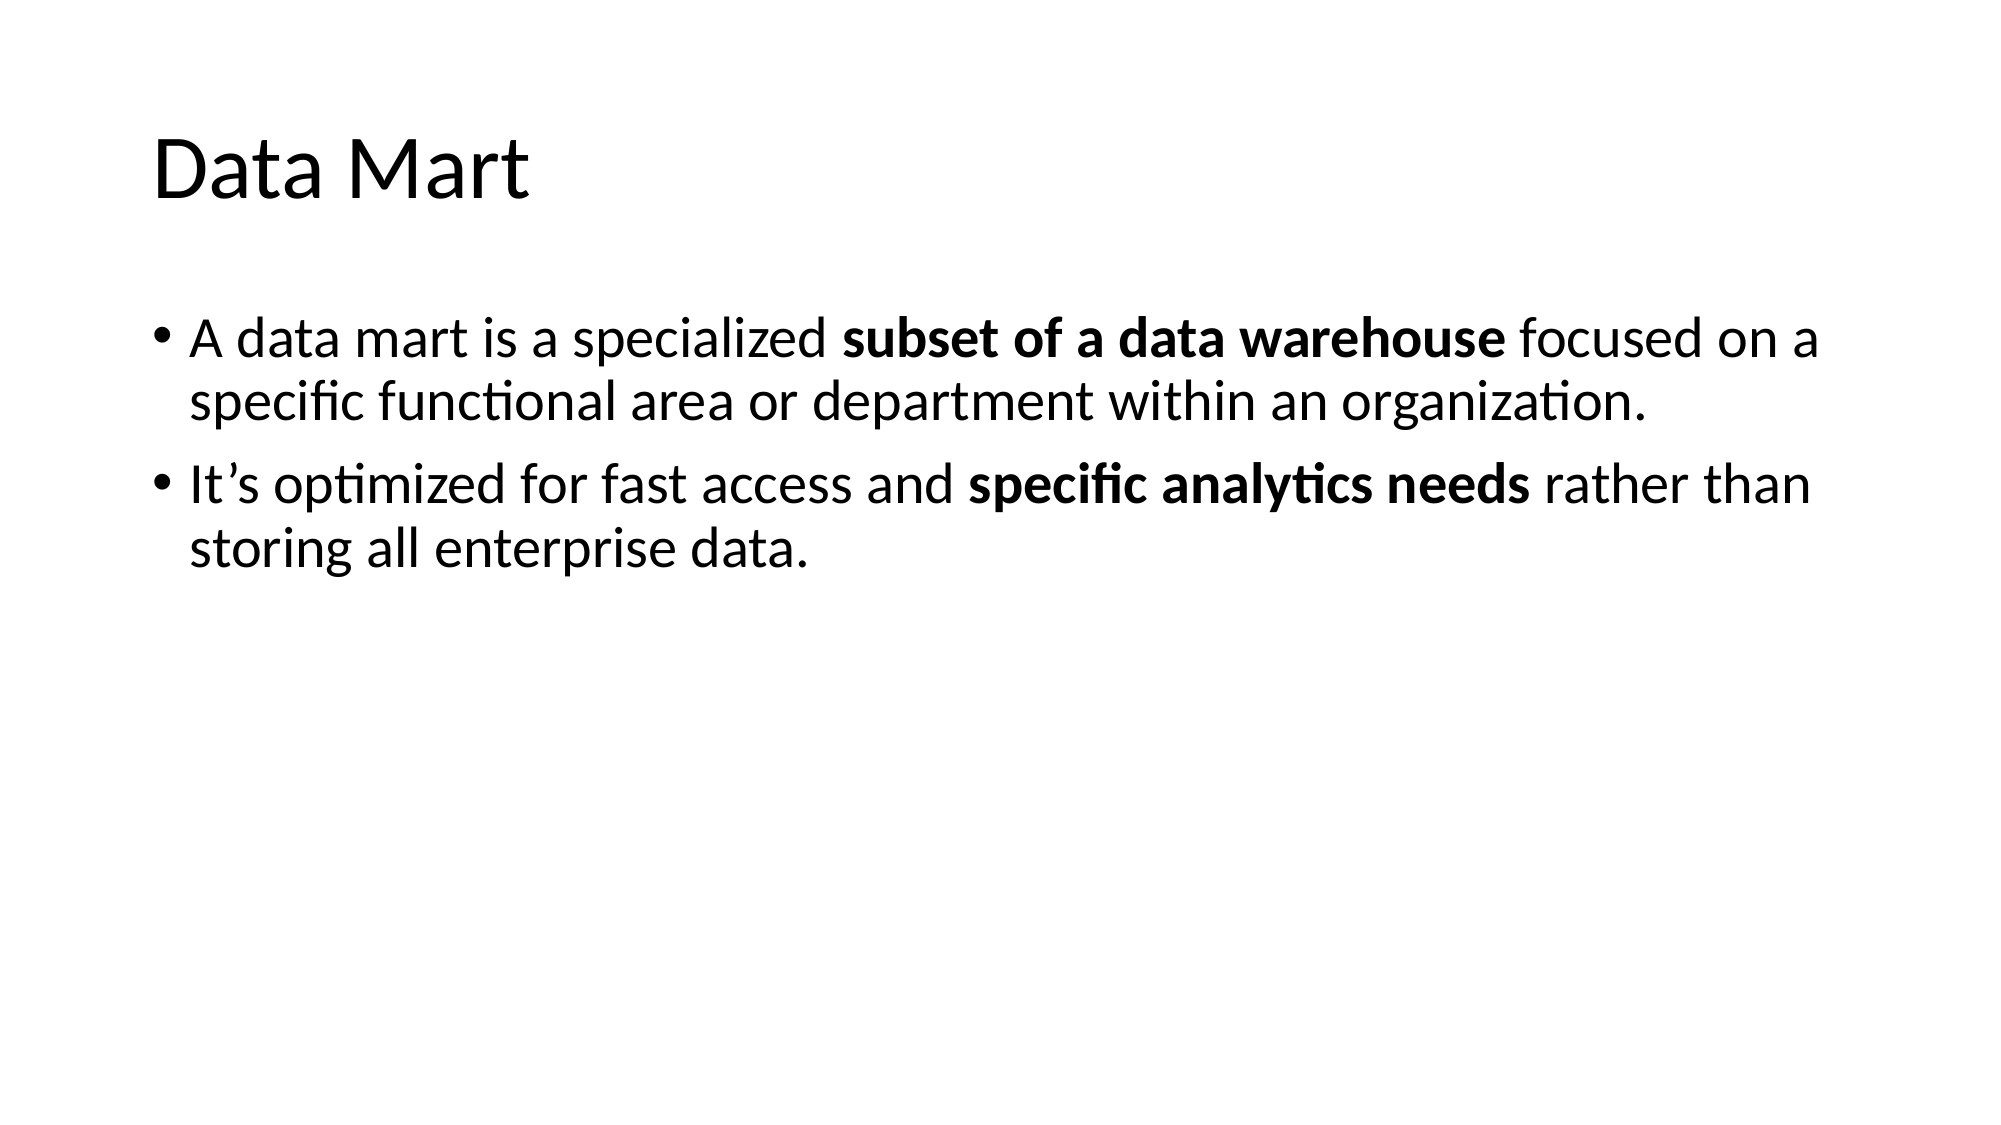

# Data Mart
A data mart is a specialized subset of a data warehouse focused on a specific functional area or department within an organization.
It’s optimized for fast access and specific analytics needs rather than storing all enterprise data.